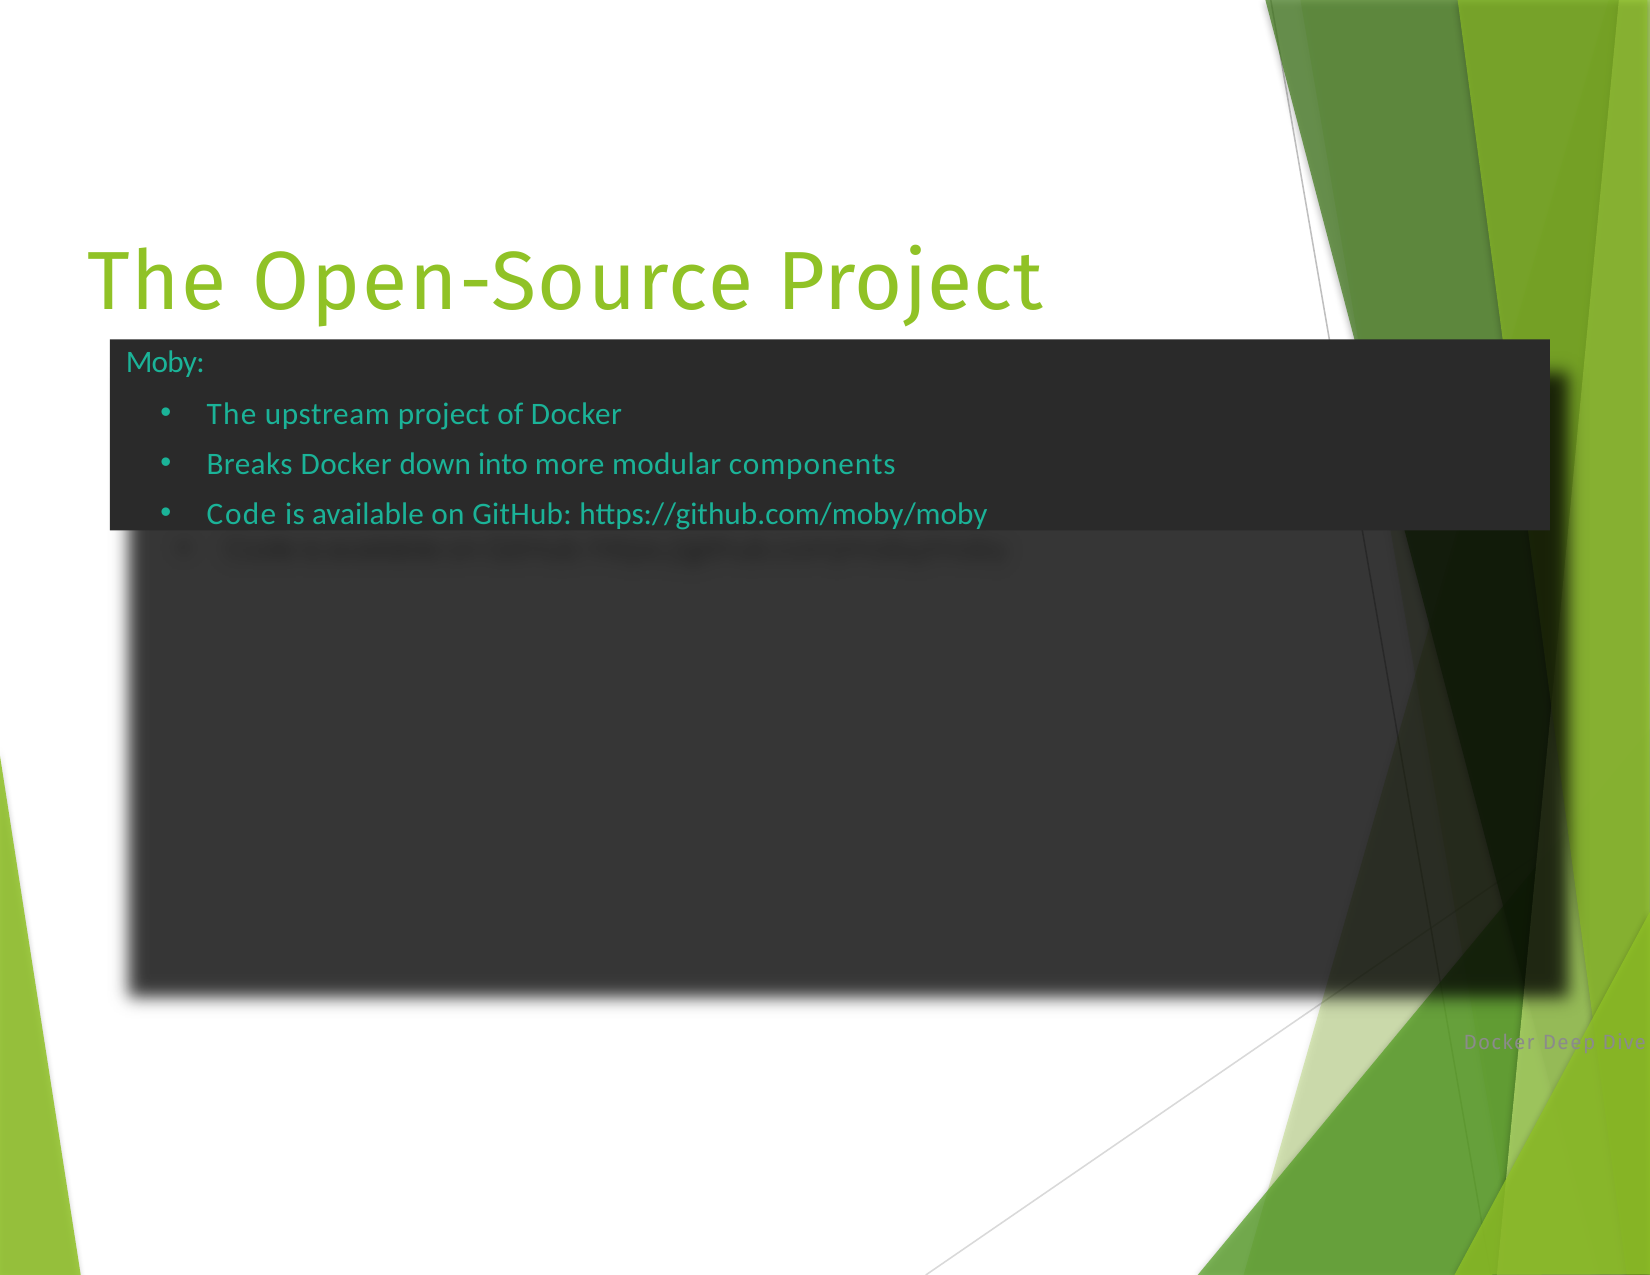

# The Open-Source Project
Moby:
The upstream project of Docker
Breaks Docker down into more modular components
Code is available on GitHub: https://github.com/moby/moby

Docker Deep Dive